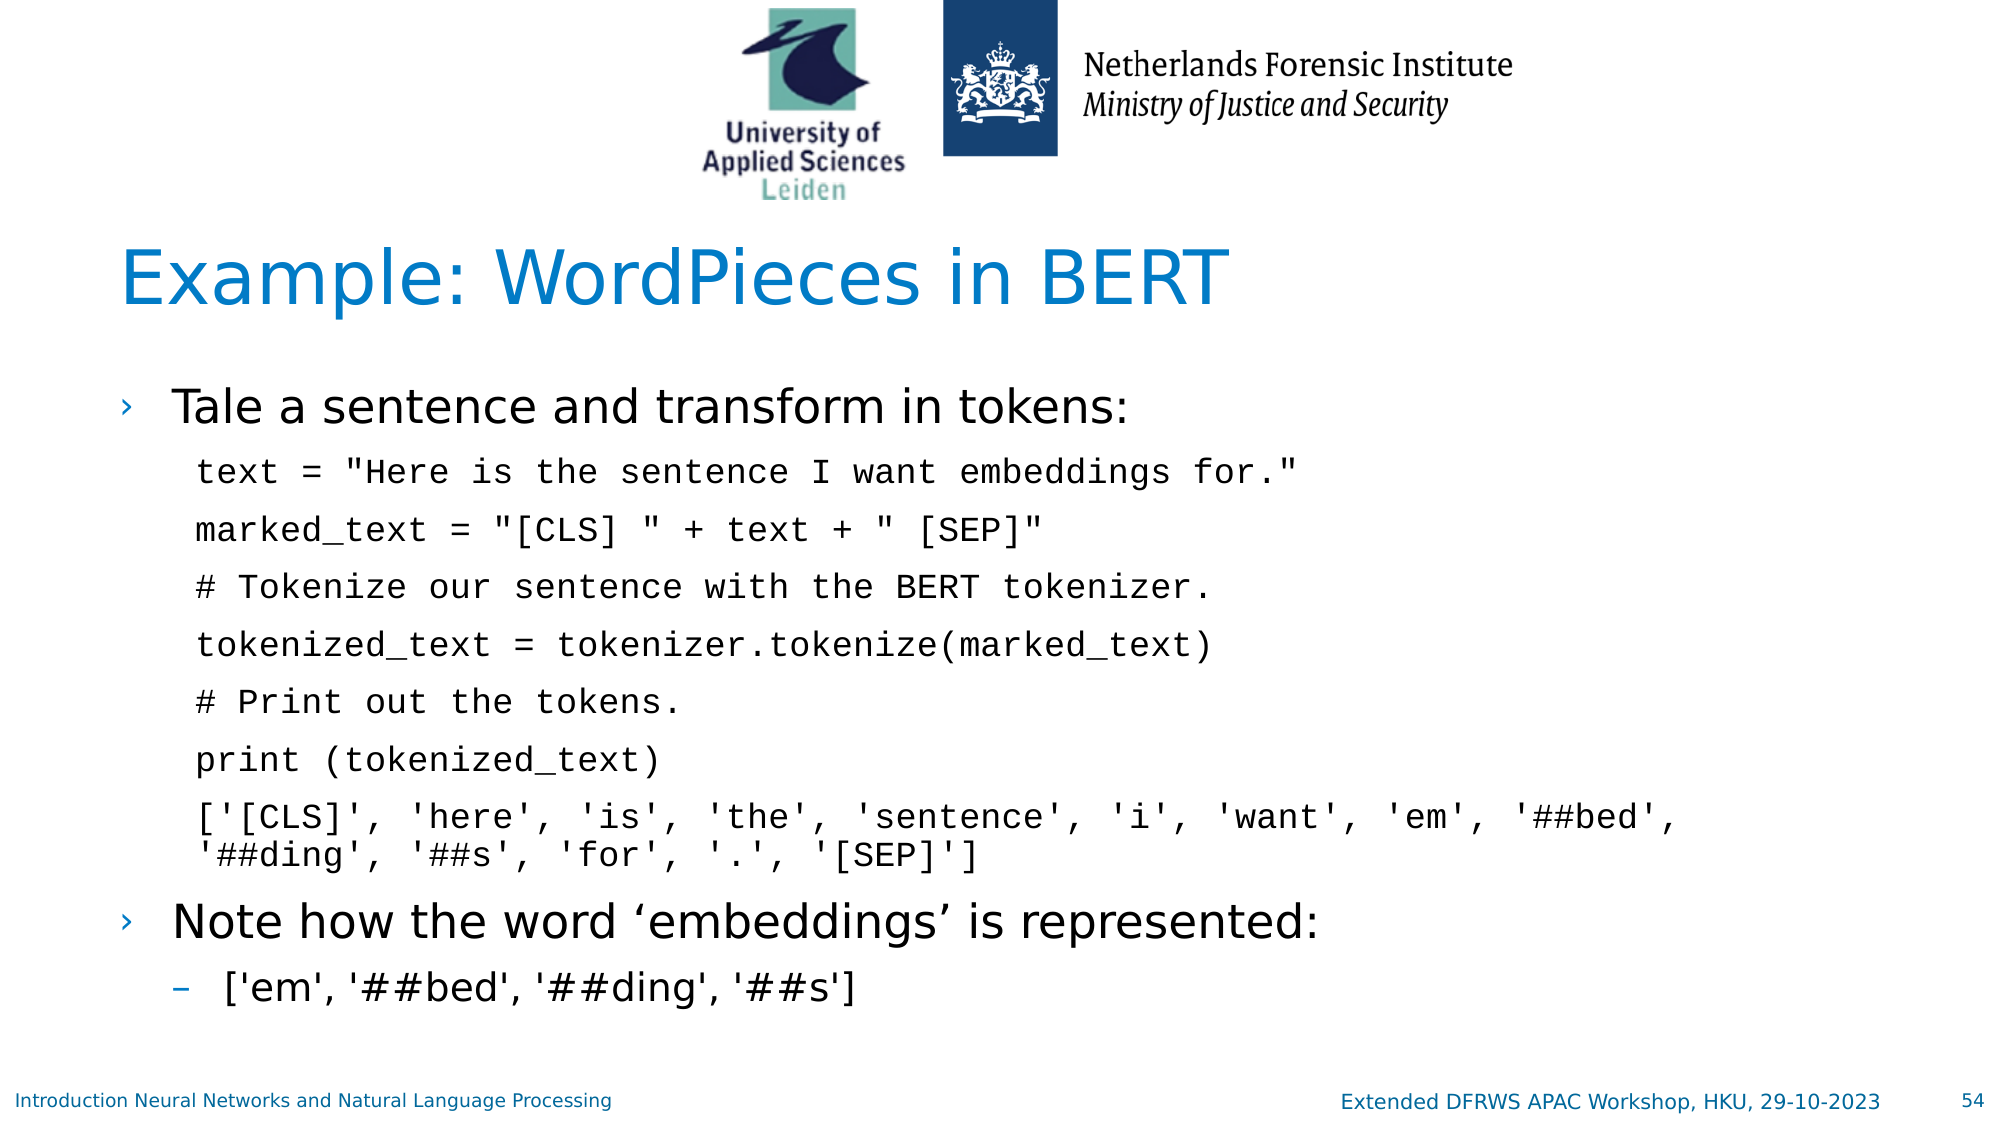

# Example: WordPieces in BERT
Tale a sentence and transform in tokens:
text = "Here is the sentence I want embeddings for."
marked_text = "[CLS] " + text + " [SEP]"
# Tokenize our sentence with the BERT tokenizer.
tokenized_text = tokenizer.tokenize(marked_text)
# Print out the tokens.
print (tokenized_text)
['[CLS]', 'here', 'is', 'the', 'sentence', 'i', 'want', 'em', '##bed', '##ding', '##s', 'for', '.', '[SEP]']
Note how the word ‘embeddings’ is represented:
['em', '##bed', '##ding', '##s']
Introduction Neural Networks and Natural Language Processing
Extended DFRWS APAC Workshop, HKU, 29-10-2023
54